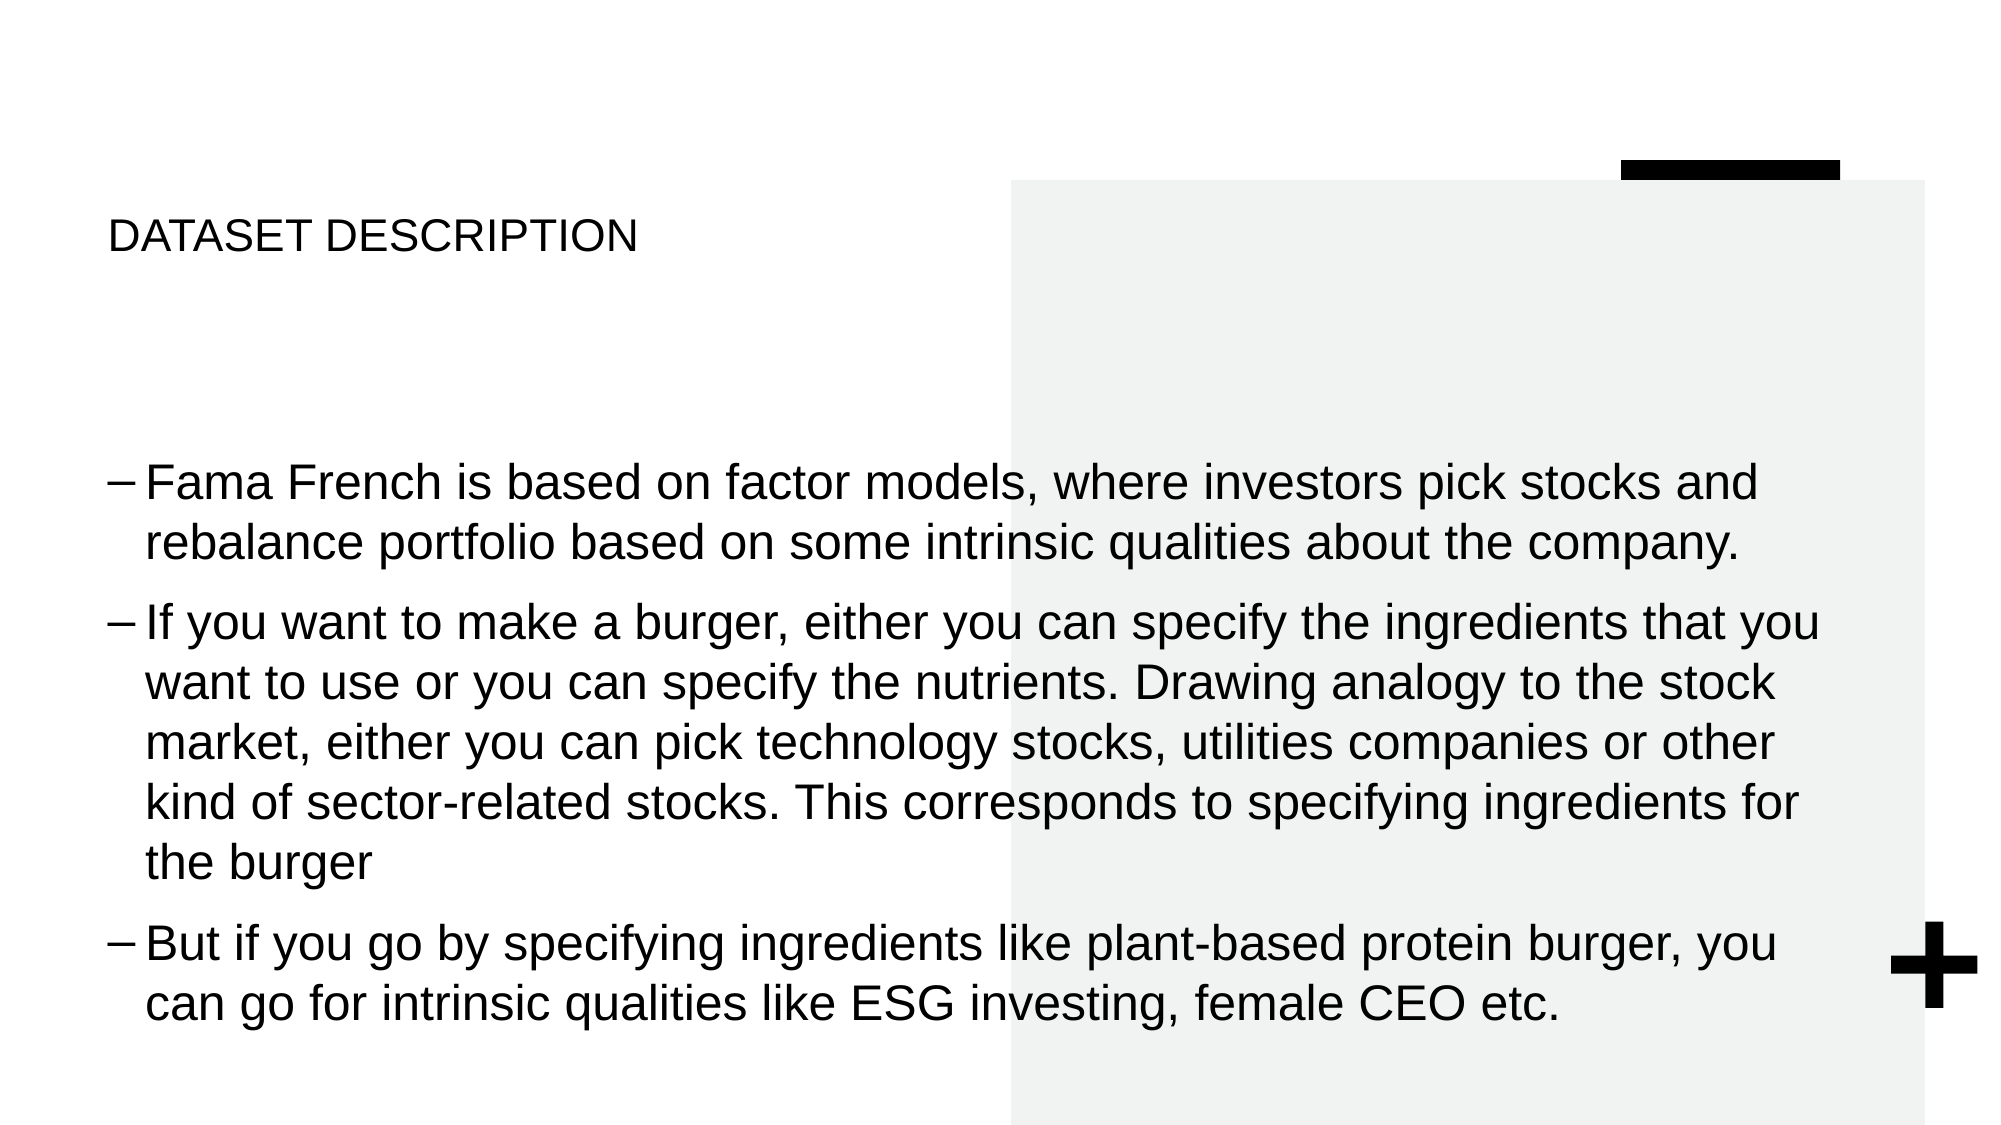

# DATASET DESCRIPTION
Fama French is based on factor models, where investors pick stocks and rebalance portfolio based on some intrinsic qualities about the company.
If you want to make a burger, either you can specify the ingredients that you want to use or you can specify the nutrients. Drawing analogy to the stock market, either you can pick technology stocks, utilities companies or other kind of sector-related stocks. This corresponds to specifying ingredients for the burger
But if you go by specifying ingredients like plant-based protein burger, you can go for intrinsic qualities like ESG investing, female CEO etc.